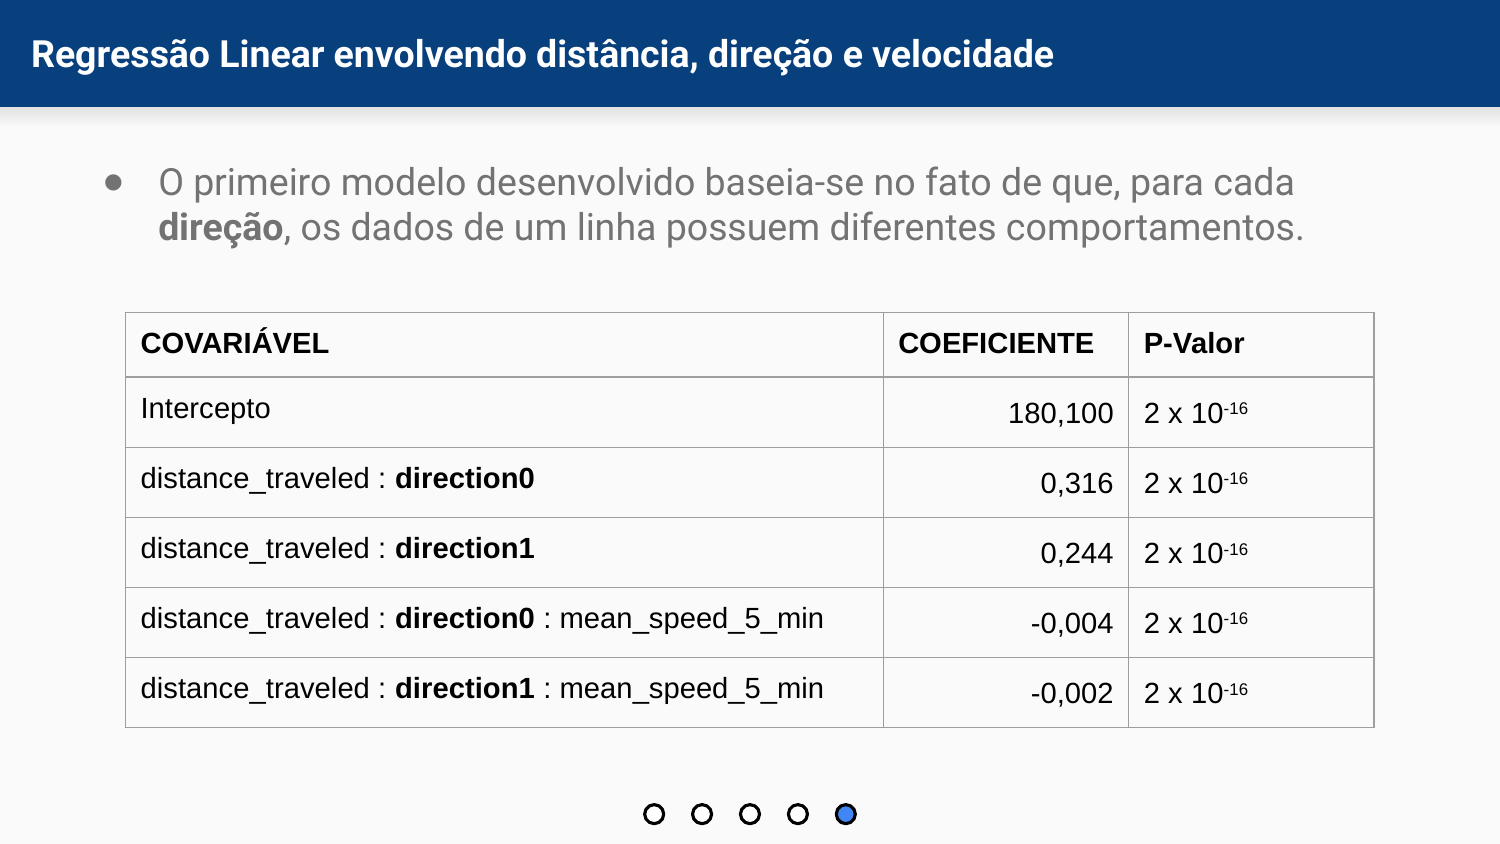

# Regressão Linear envolvendo distância, direção e velocidade
O primeiro modelo desenvolvido baseia-se no fato de que, para cada direção, os dados de um linha possuem diferentes comportamentos.
| COVARIÁVEL | COEFICIENTE | P-Valor |
| --- | --- | --- |
| Intercepto | 180,100 | 2 x 10-16 |
| distance\_traveled : direction0 | 0,316 | 2 x 10-16 |
| distance\_traveled : direction1 | 0,244 | 2 x 10-16 |
| distance\_traveled : direction0 : mean\_speed\_5\_min | -0,004 | 2 x 10-16 |
| distance\_traveled : direction1 : mean\_speed\_5\_min | -0,002 | 2 x 10-16 |